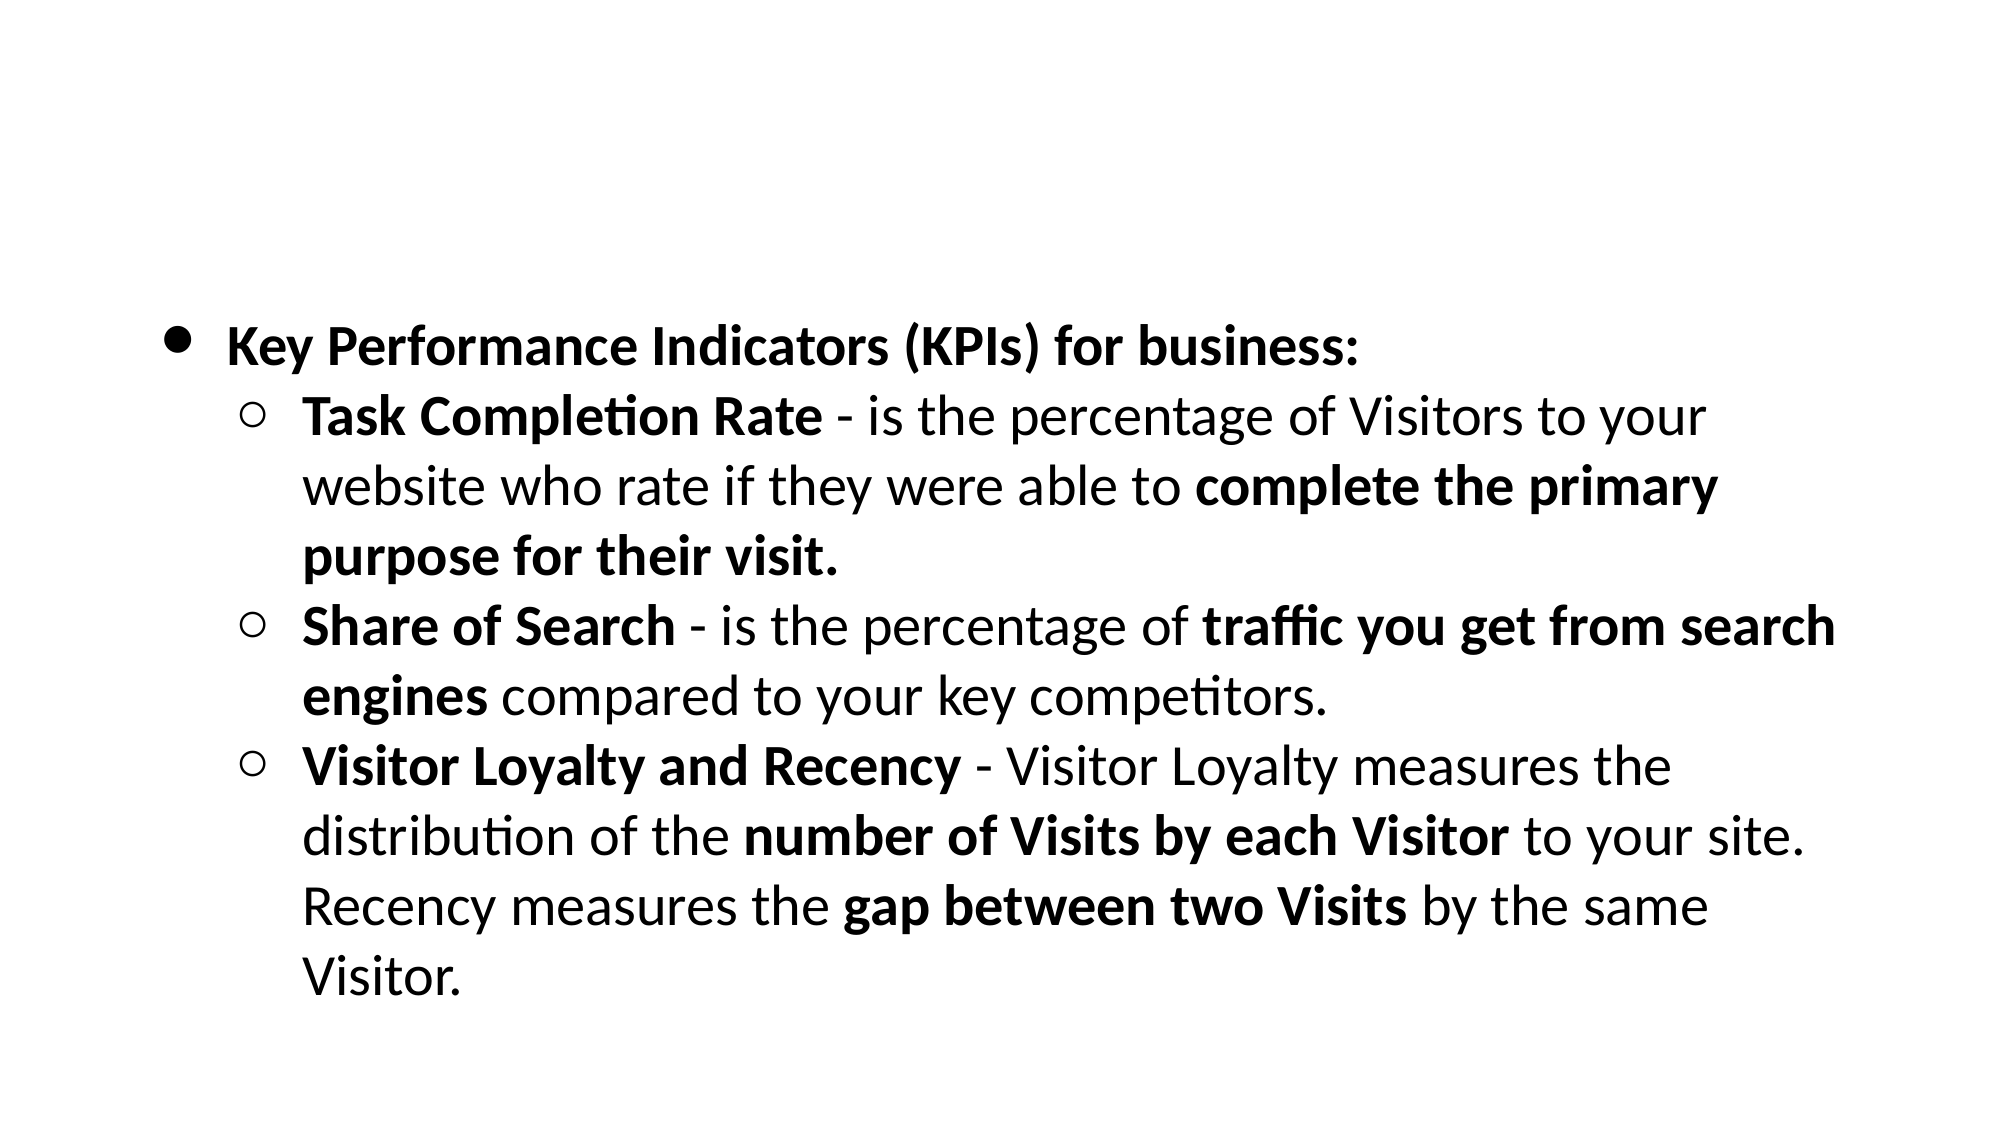

#
Key Performance Indicators (KPIs) for business:
Task Completion Rate - is the percentage of Visitors to your website who rate if they were able to complete the primary purpose for their visit.
Share of Search - is the percentage of traffic you get from search engines compared to your key competitors.
Visitor Loyalty and Recency - Visitor Loyalty measures the distribution of the number of Visits by each Visitor to your site. Recency measures the gap between two Visits by the same Visitor.